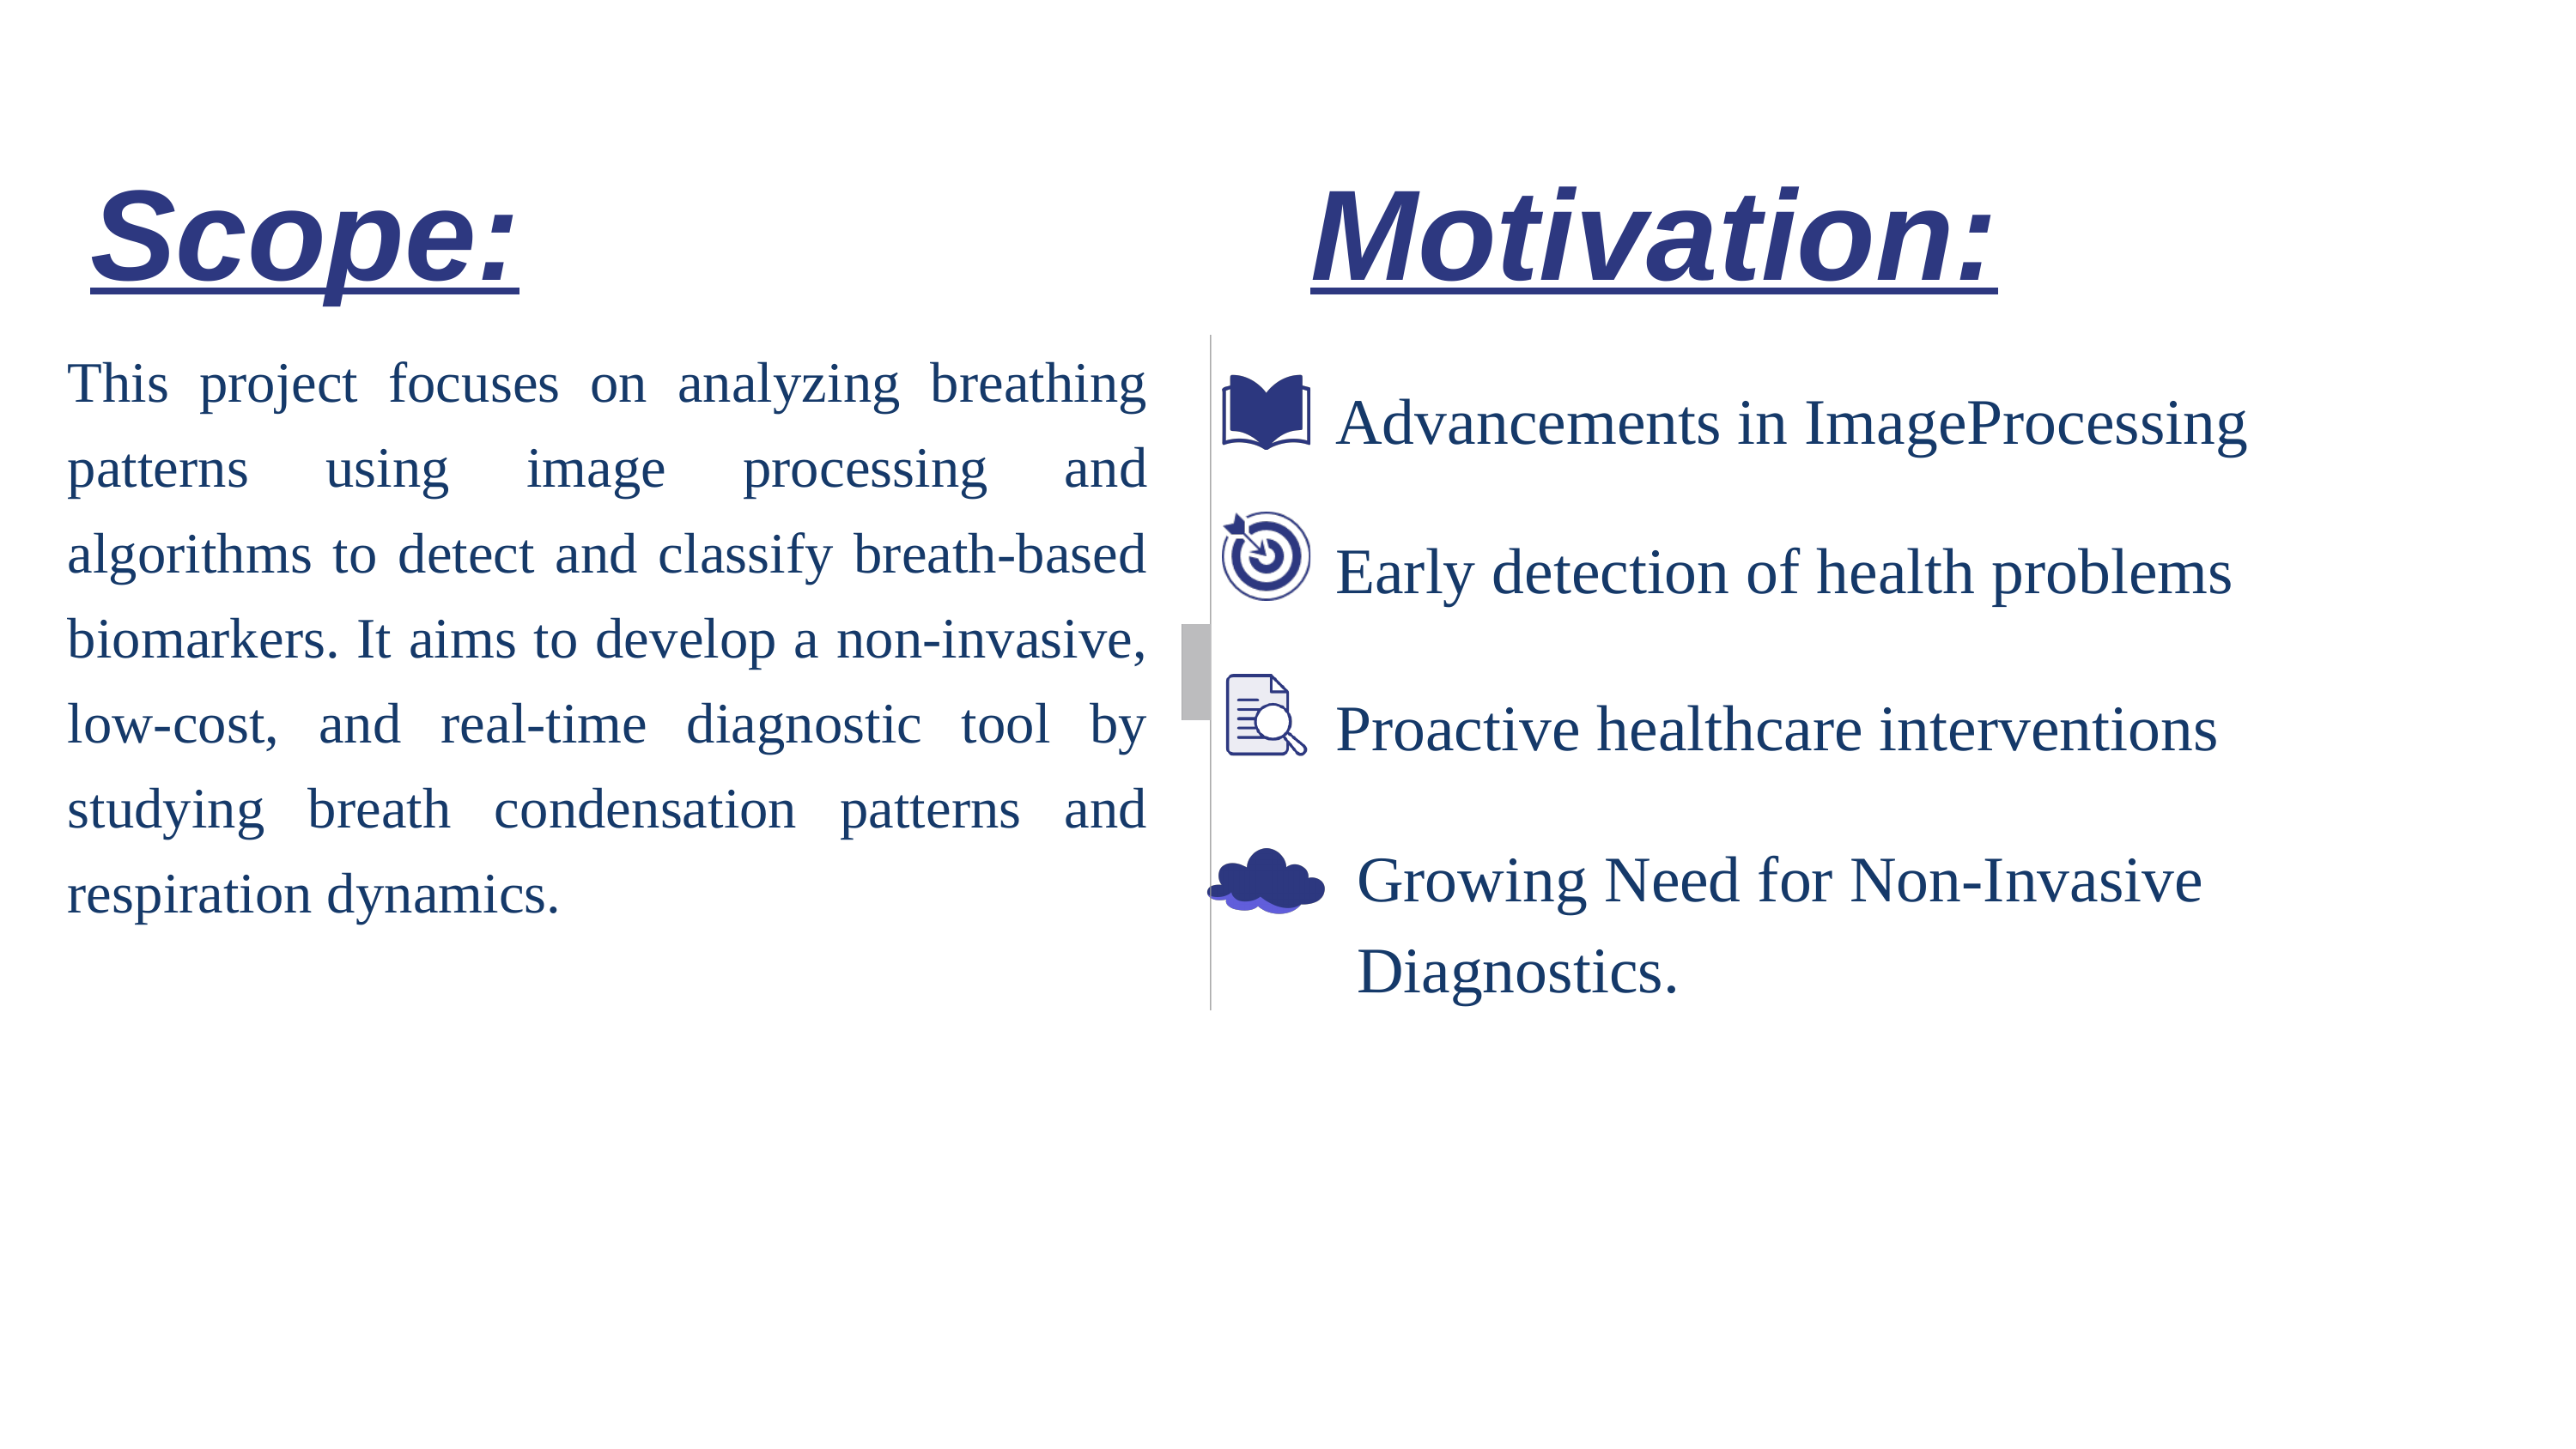

Scope:
Motivation:
This project focuses on analyzing breathing patterns using image processing and algorithms to detect and classify breath-based biomarkers. It aims to develop a non-invasive, low-cost, and real-time diagnostic tool by studying breath condensation patterns and respiration dynamics.

Advancements in ImageProcessing

Early detection of health problems

Proactive healthcare interventions

Growing Need for Non-Invasive Diagnostics.